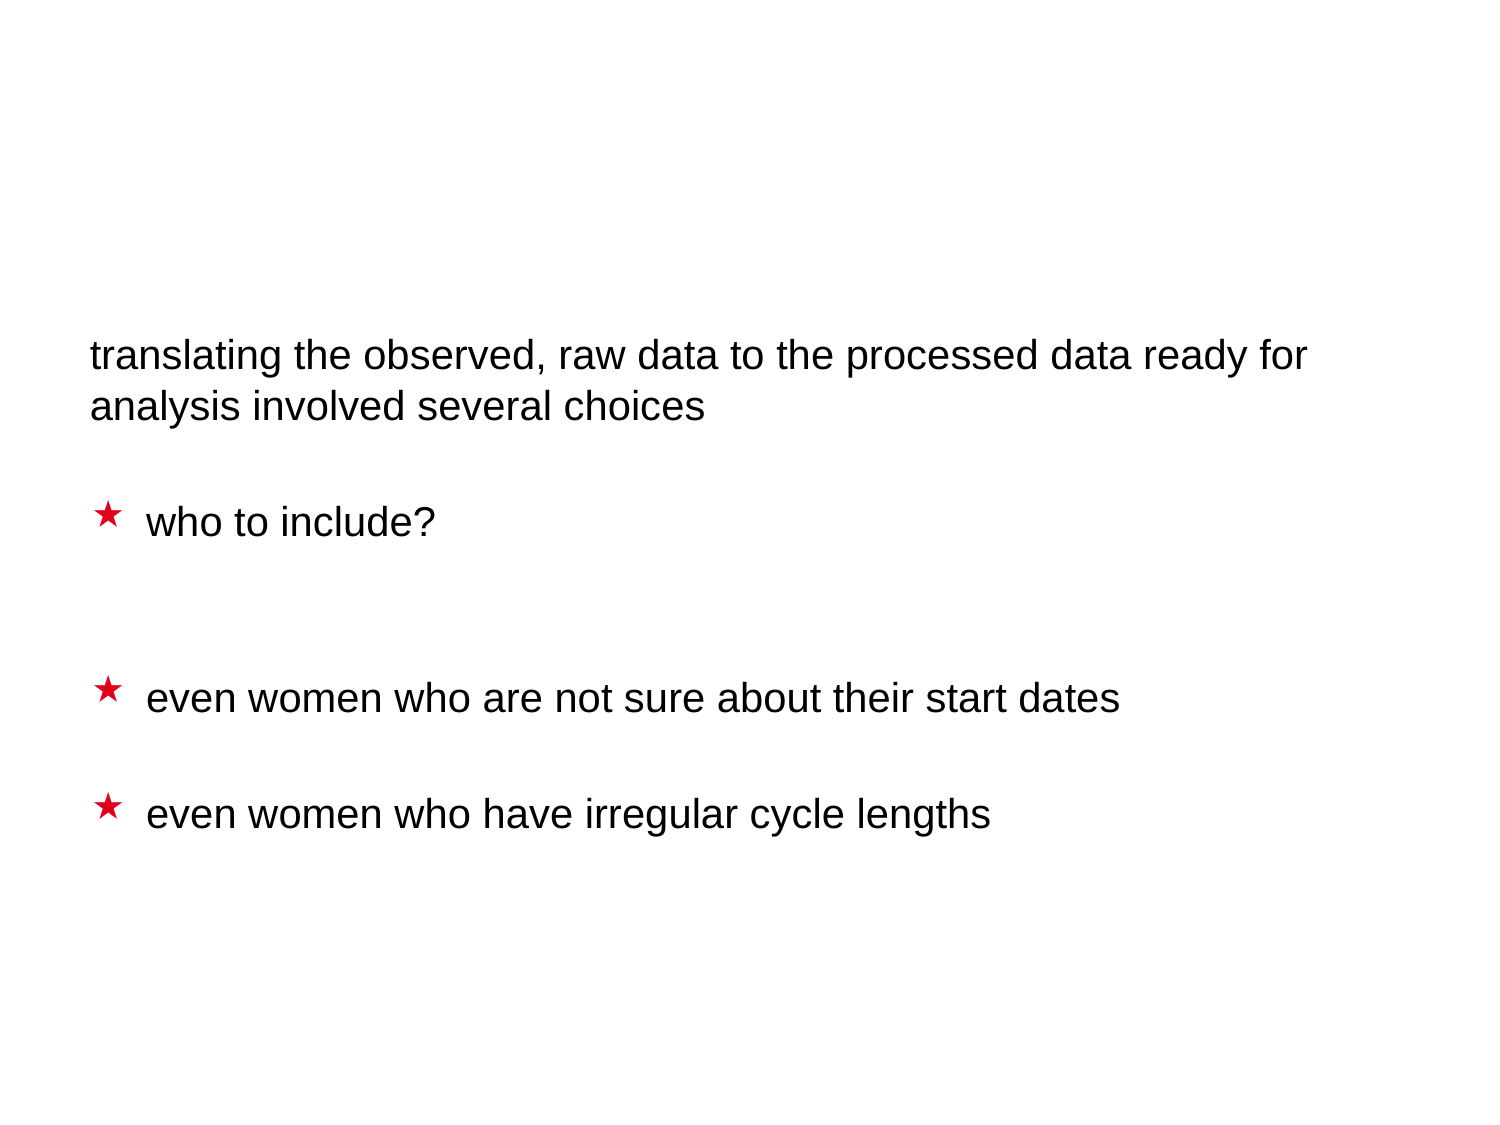

#

translating the observed, raw data to the processed data ready for analysis involved several choices

who to include?

even women who are not sure about their start dates

even women who have irregular cycle lengths